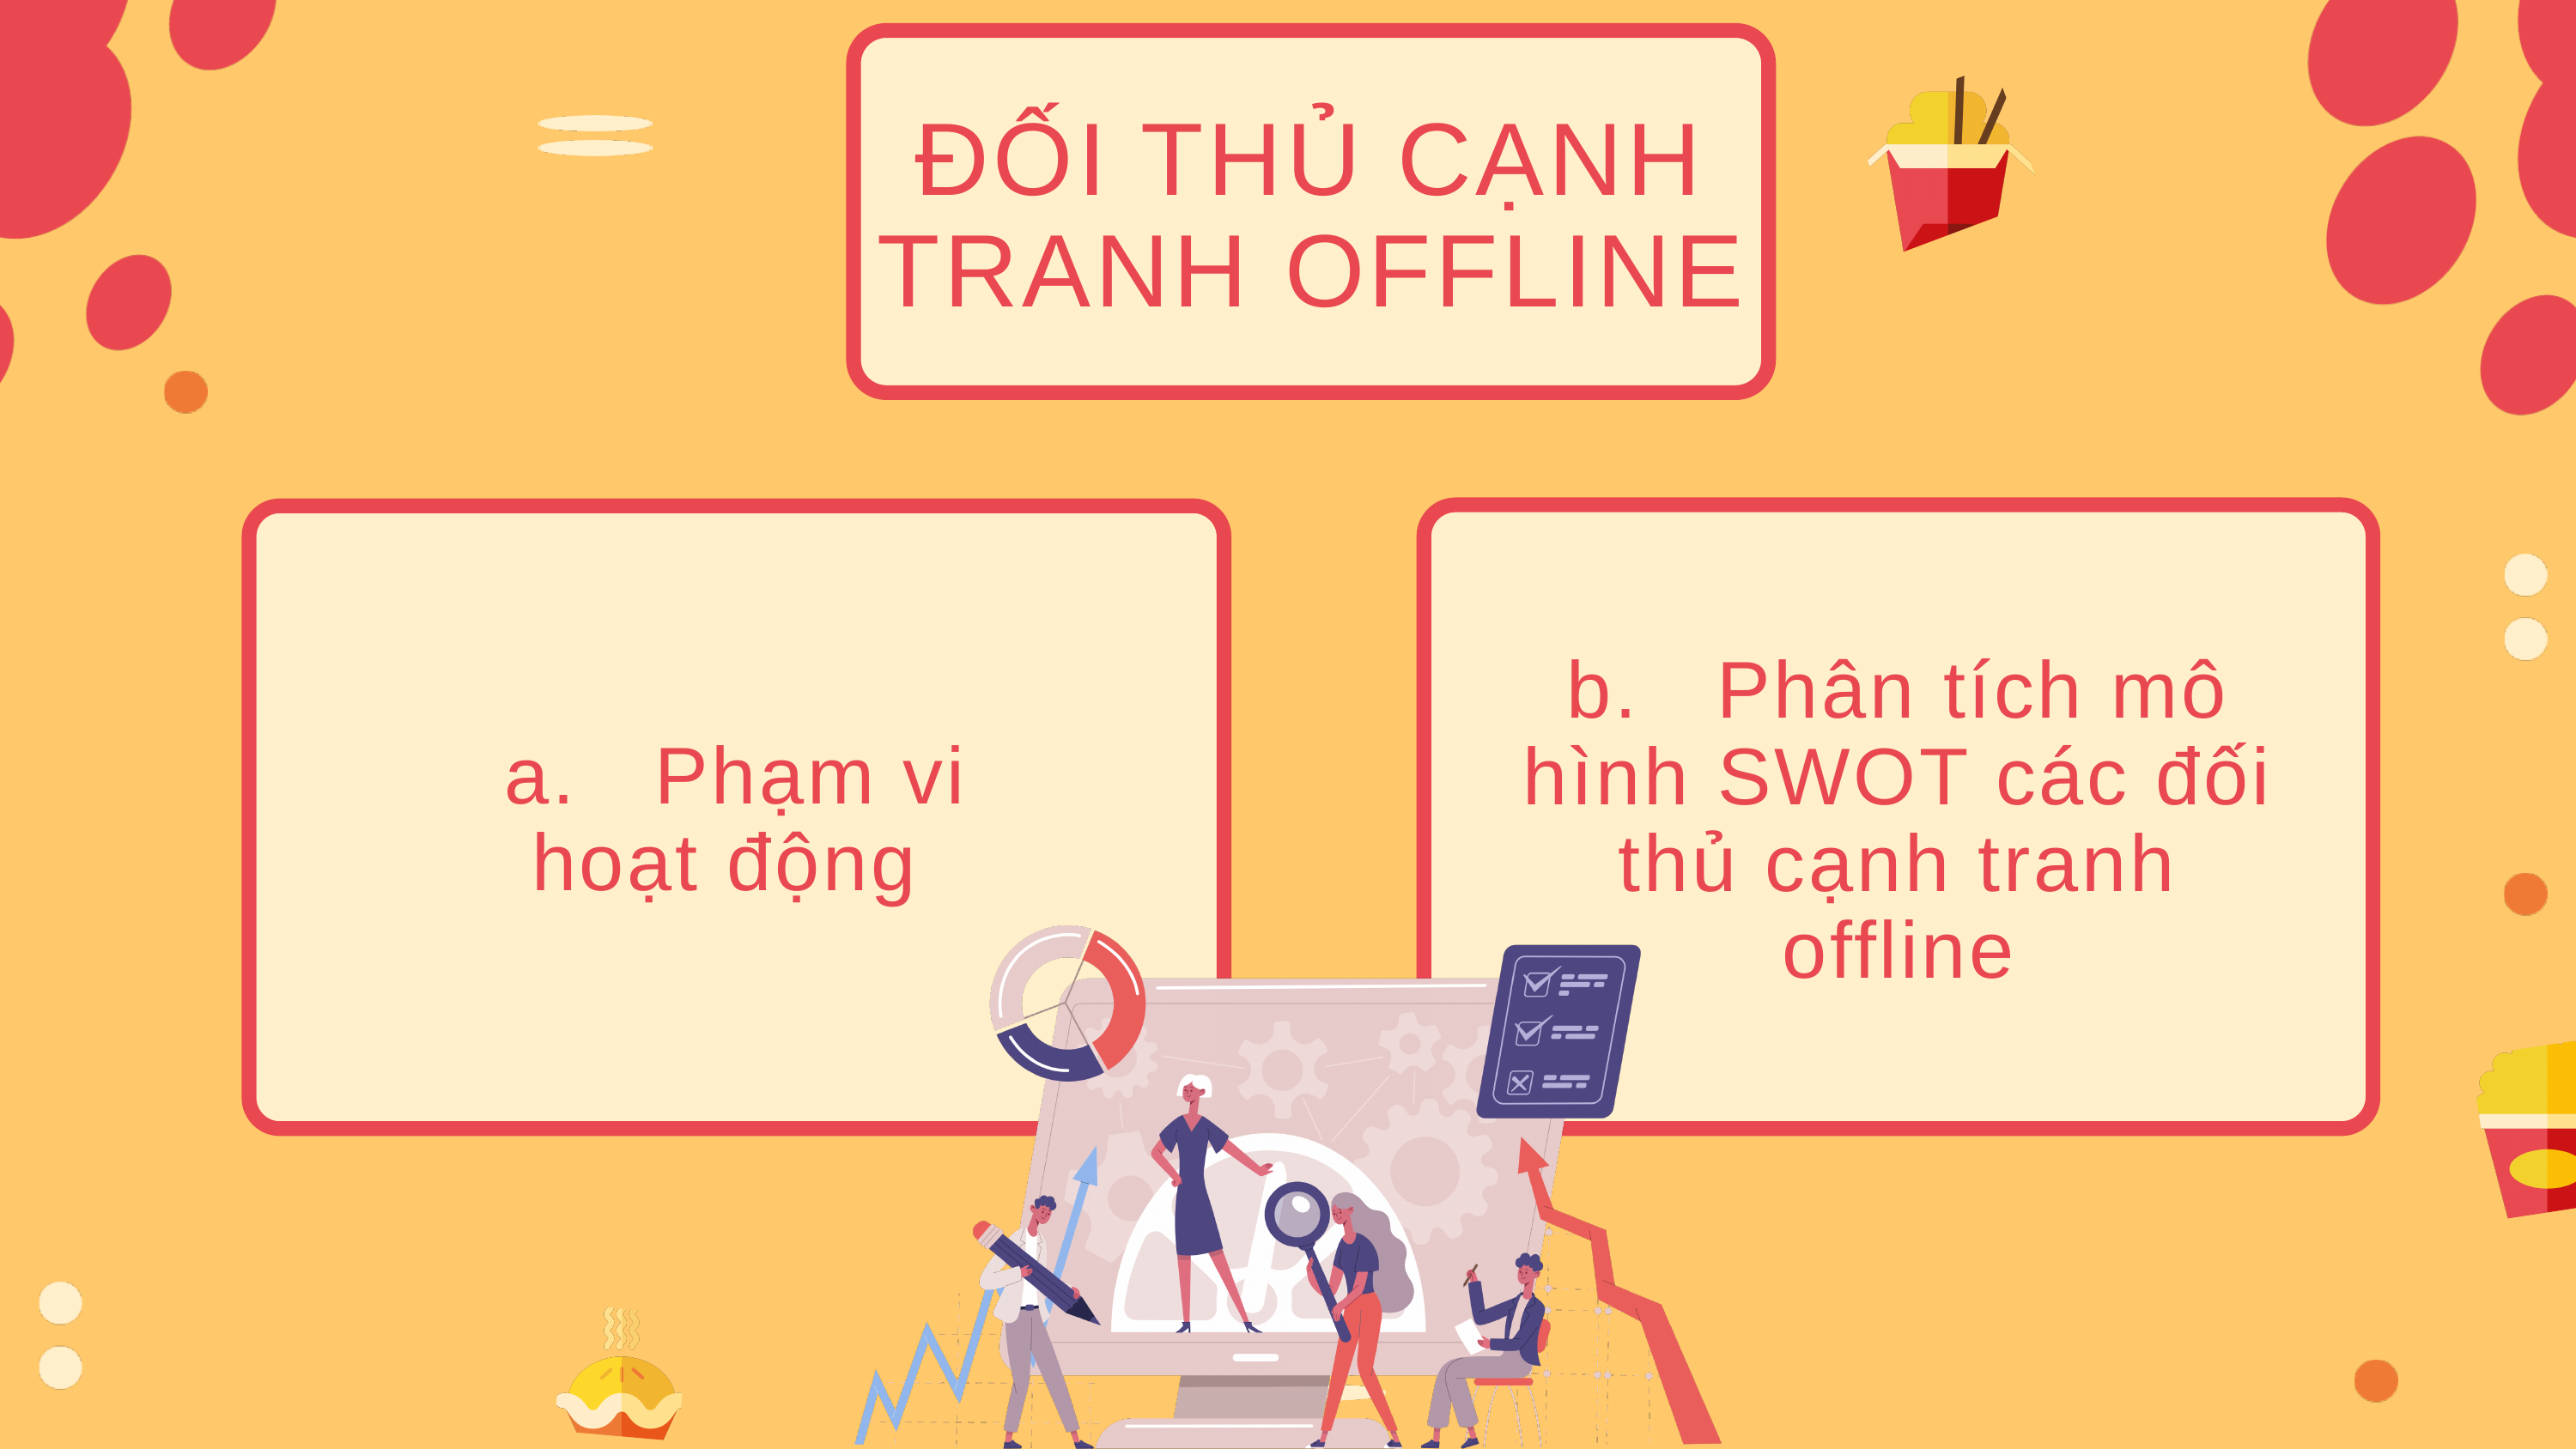

ĐỐI THỦ CẠNH TRANH OFFLINE

b.   Phân tích mô hình SWOT các đối thủ cạnh tranh offline
a.   Phạm vi hoạt động